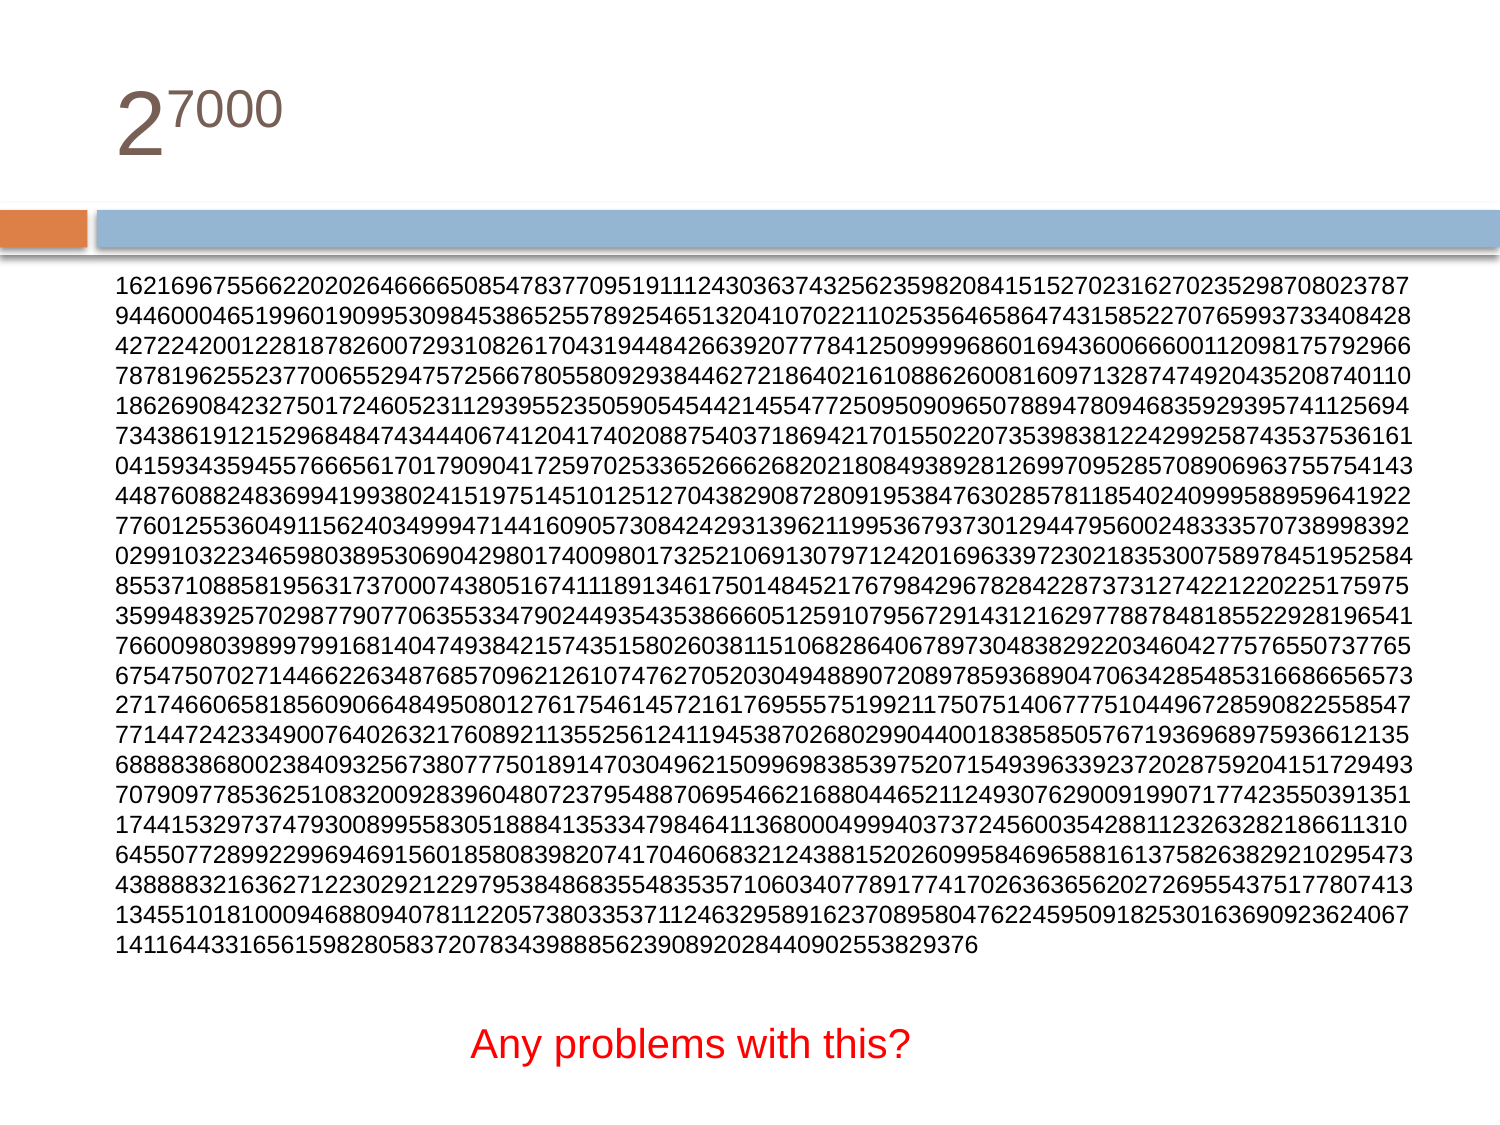

# 27000
16216967556622020264666650854783770951911124303637432562359820841515270231627023529870802378794460004651996019099530984538652557892546513204107022110253564658647431585227076599373340842842722420012281878260072931082617043194484266392077784125099996860169436006660011209817579296678781962552377006552947572566780558092938446272186402161088626008160971328747492043520874011018626908423275017246052311293955235059054544214554772509509096507889478094683592939574112569473438619121529684847434440674120417402088754037186942170155022073539838122429925874353753616104159343594557666561701790904172597025336526662682021808493892812699709528570890696375575414344876088248369941993802415197514510125127043829087280919538476302857811854024099958895964192277601255360491156240349994714416090573084242931396211995367937301294479560024833357073899839202991032234659803895306904298017400980173252106913079712420169633972302183530075897845195258485537108858195631737000743805167411189134617501484521767984296782842287373127422122022517597535994839257029877907706355334790244935435386660512591079567291431216297788784818552292819654176600980398997991681404749384215743515802603811510682864067897304838292203460427757655073776567547507027144662263487685709621261074762705203049488907208978593689047063428548531668665657327174660658185609066484950801276175461457216176955575199211750751406777510449672859082255854777144724233490076402632176089211355256124119453870268029904400183858505767193696897593661213568888386800238409325673807775018914703049621509969838539752071549396339237202875920415172949370790977853625108320092839604807237954887069546621688044652112493076290091990717742355039135117441532973747930089955830518884135334798464113680004999403737245600354288112326328218661131064550772899229969469156018580839820741704606832124388152026099584696588161375826382921029547343888832163627122302921229795384868355483535710603407789177417026363656202726955437517780741313455101810009468809407811220573803353711246329589162370895804762245950918253016369092362406714116443316561598280583720783439888562390892028440902553829376
Any problems with this?